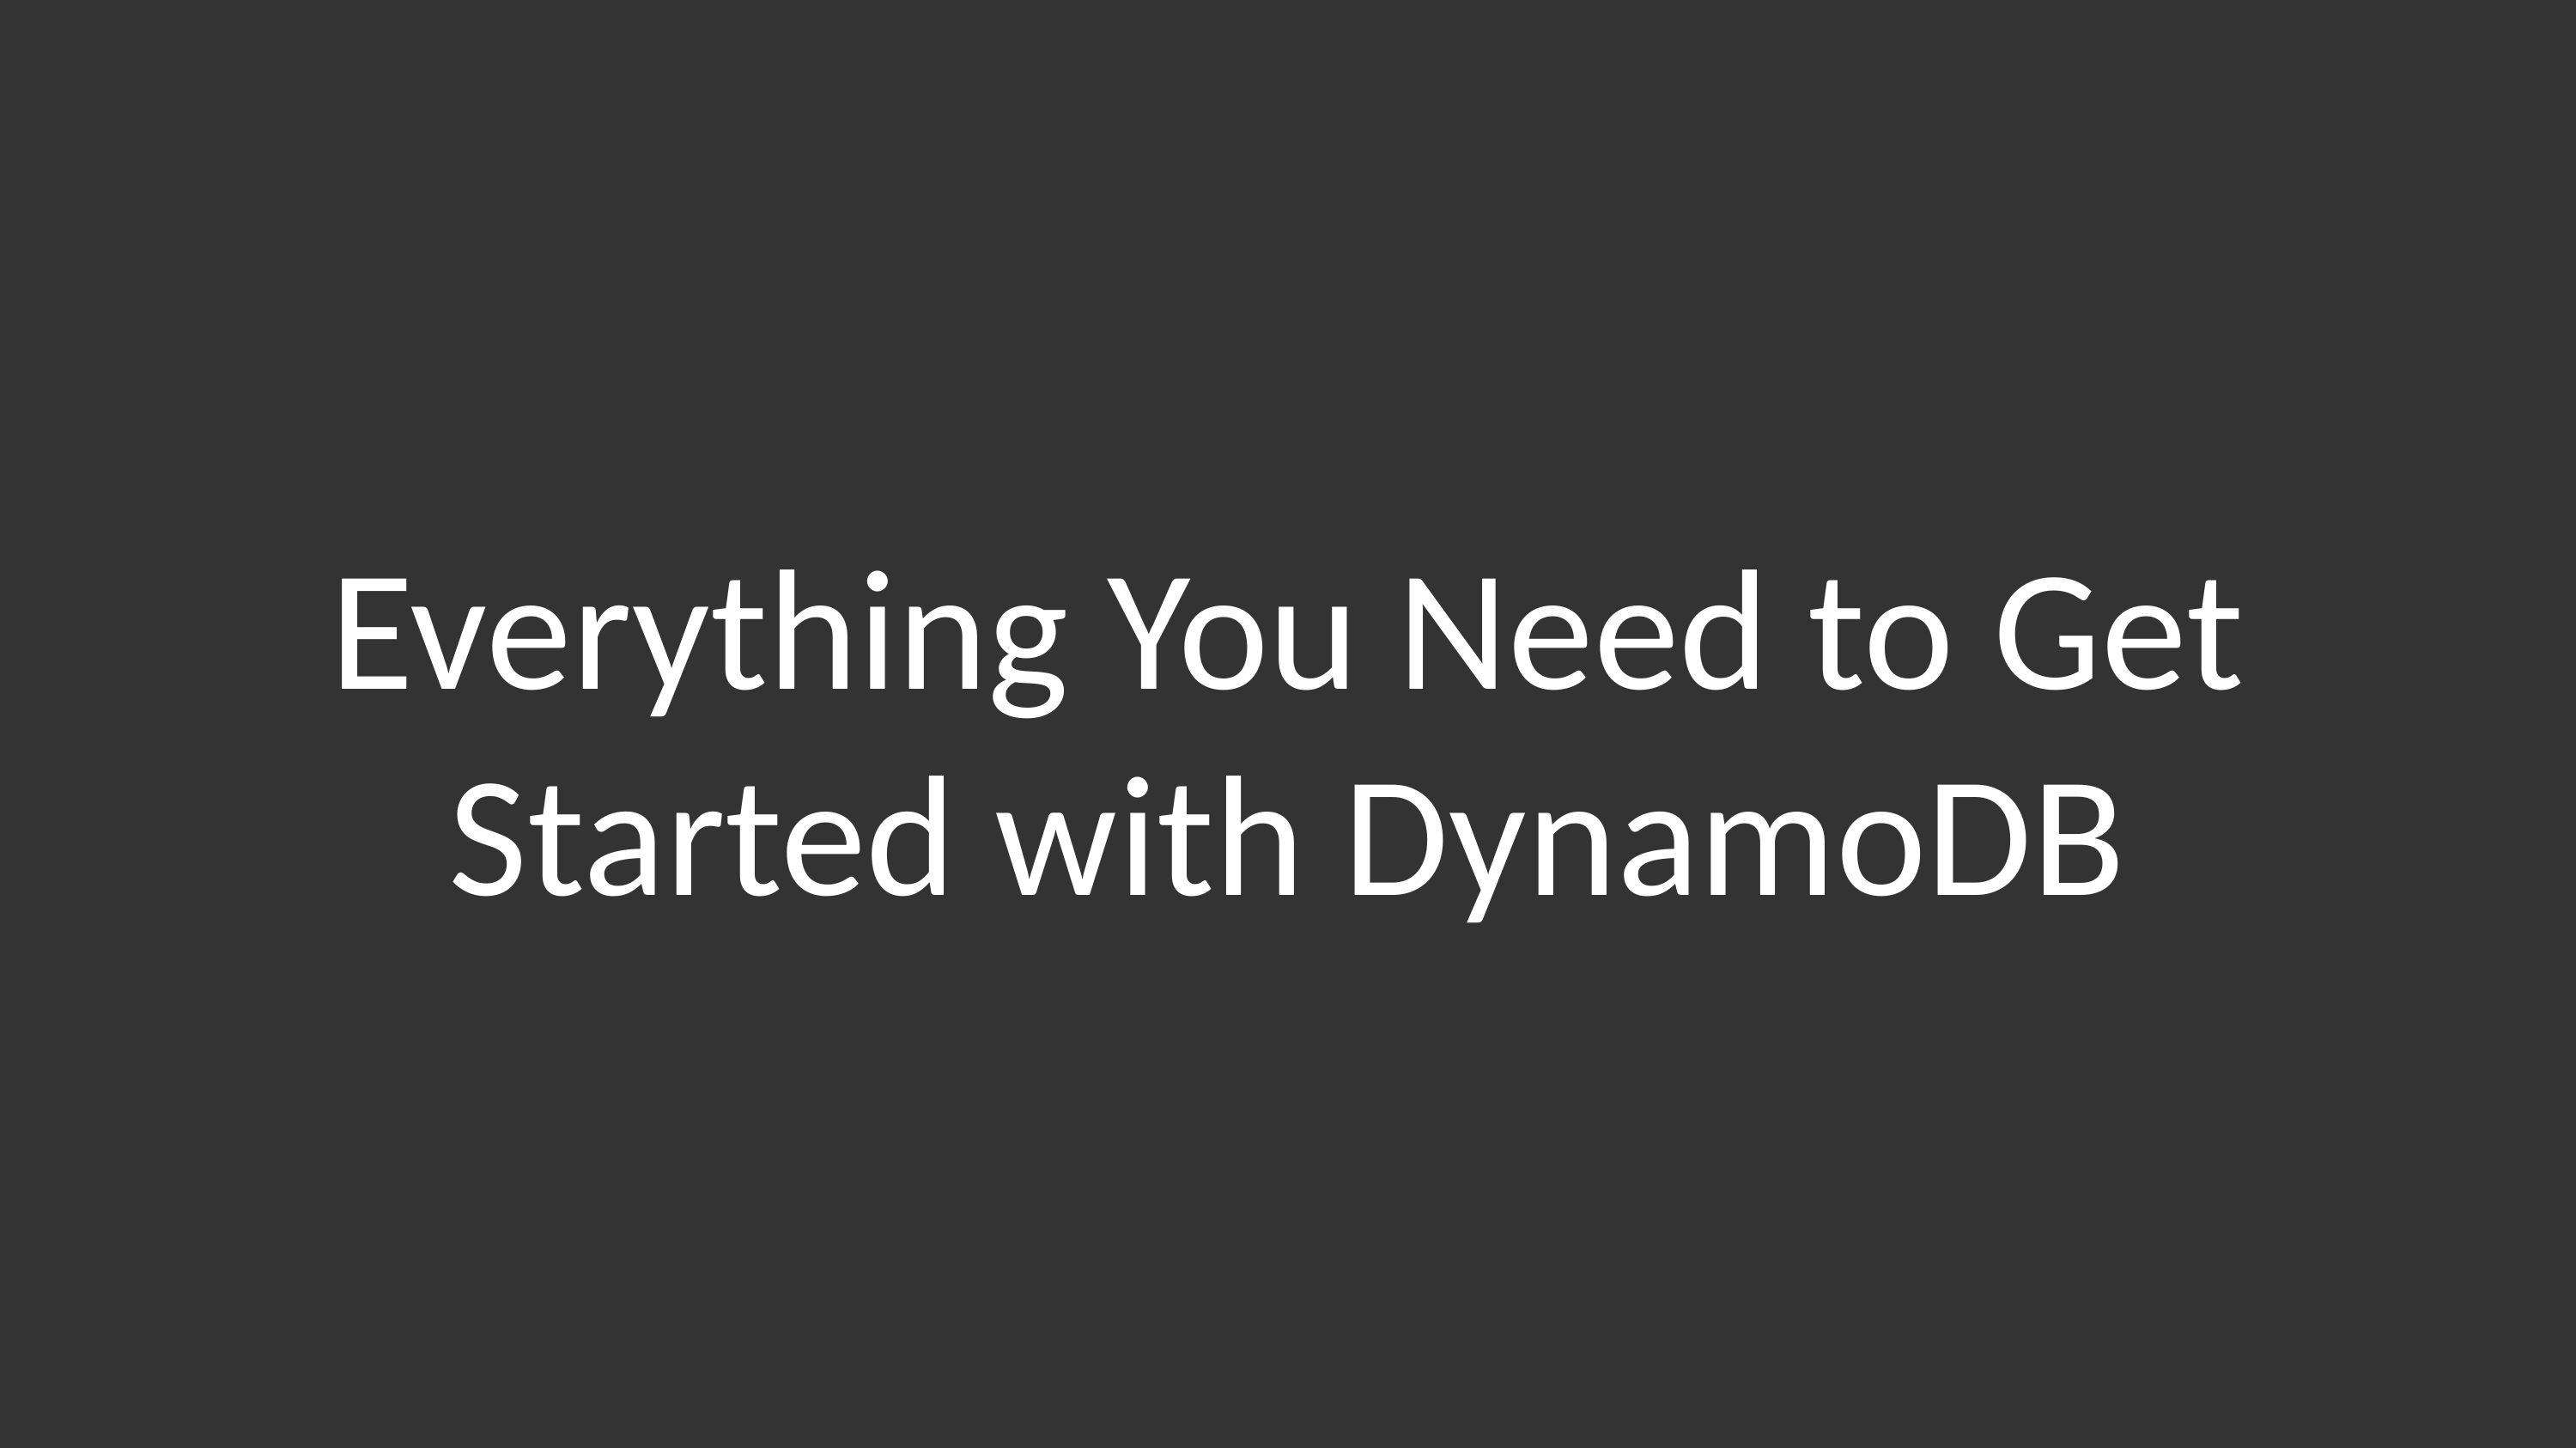

# Everything You Need to Get Started with DynamoDB